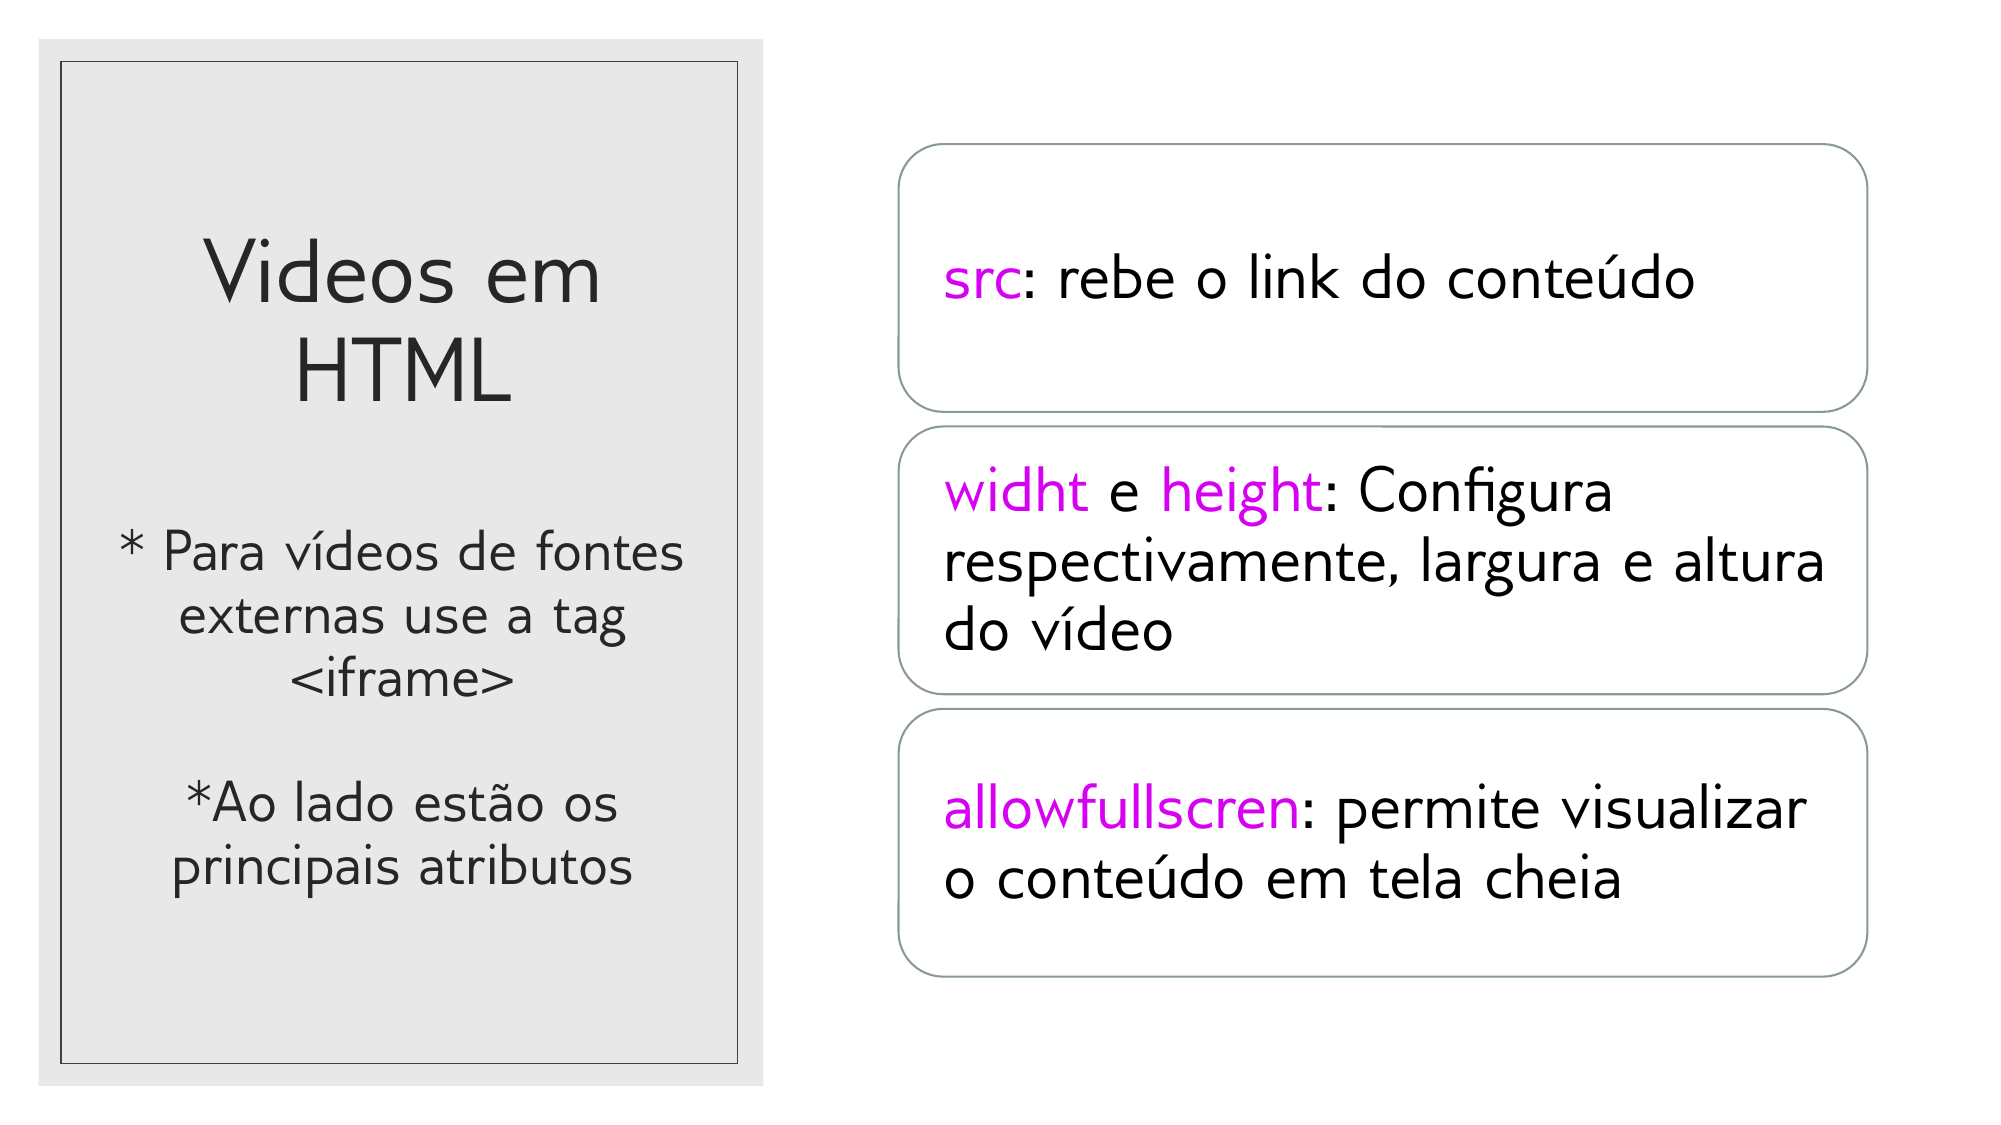

# Videos em HTML * Para vídeos de fontes externas use a tag <iframe> *Ao lado estão os principais atributos
src: rebe o link do conteúdo
widht e height: Configura respectivamente, largura e altura do vídeo
allowfullscren: permite visualizar o conteúdo em tela cheia
25